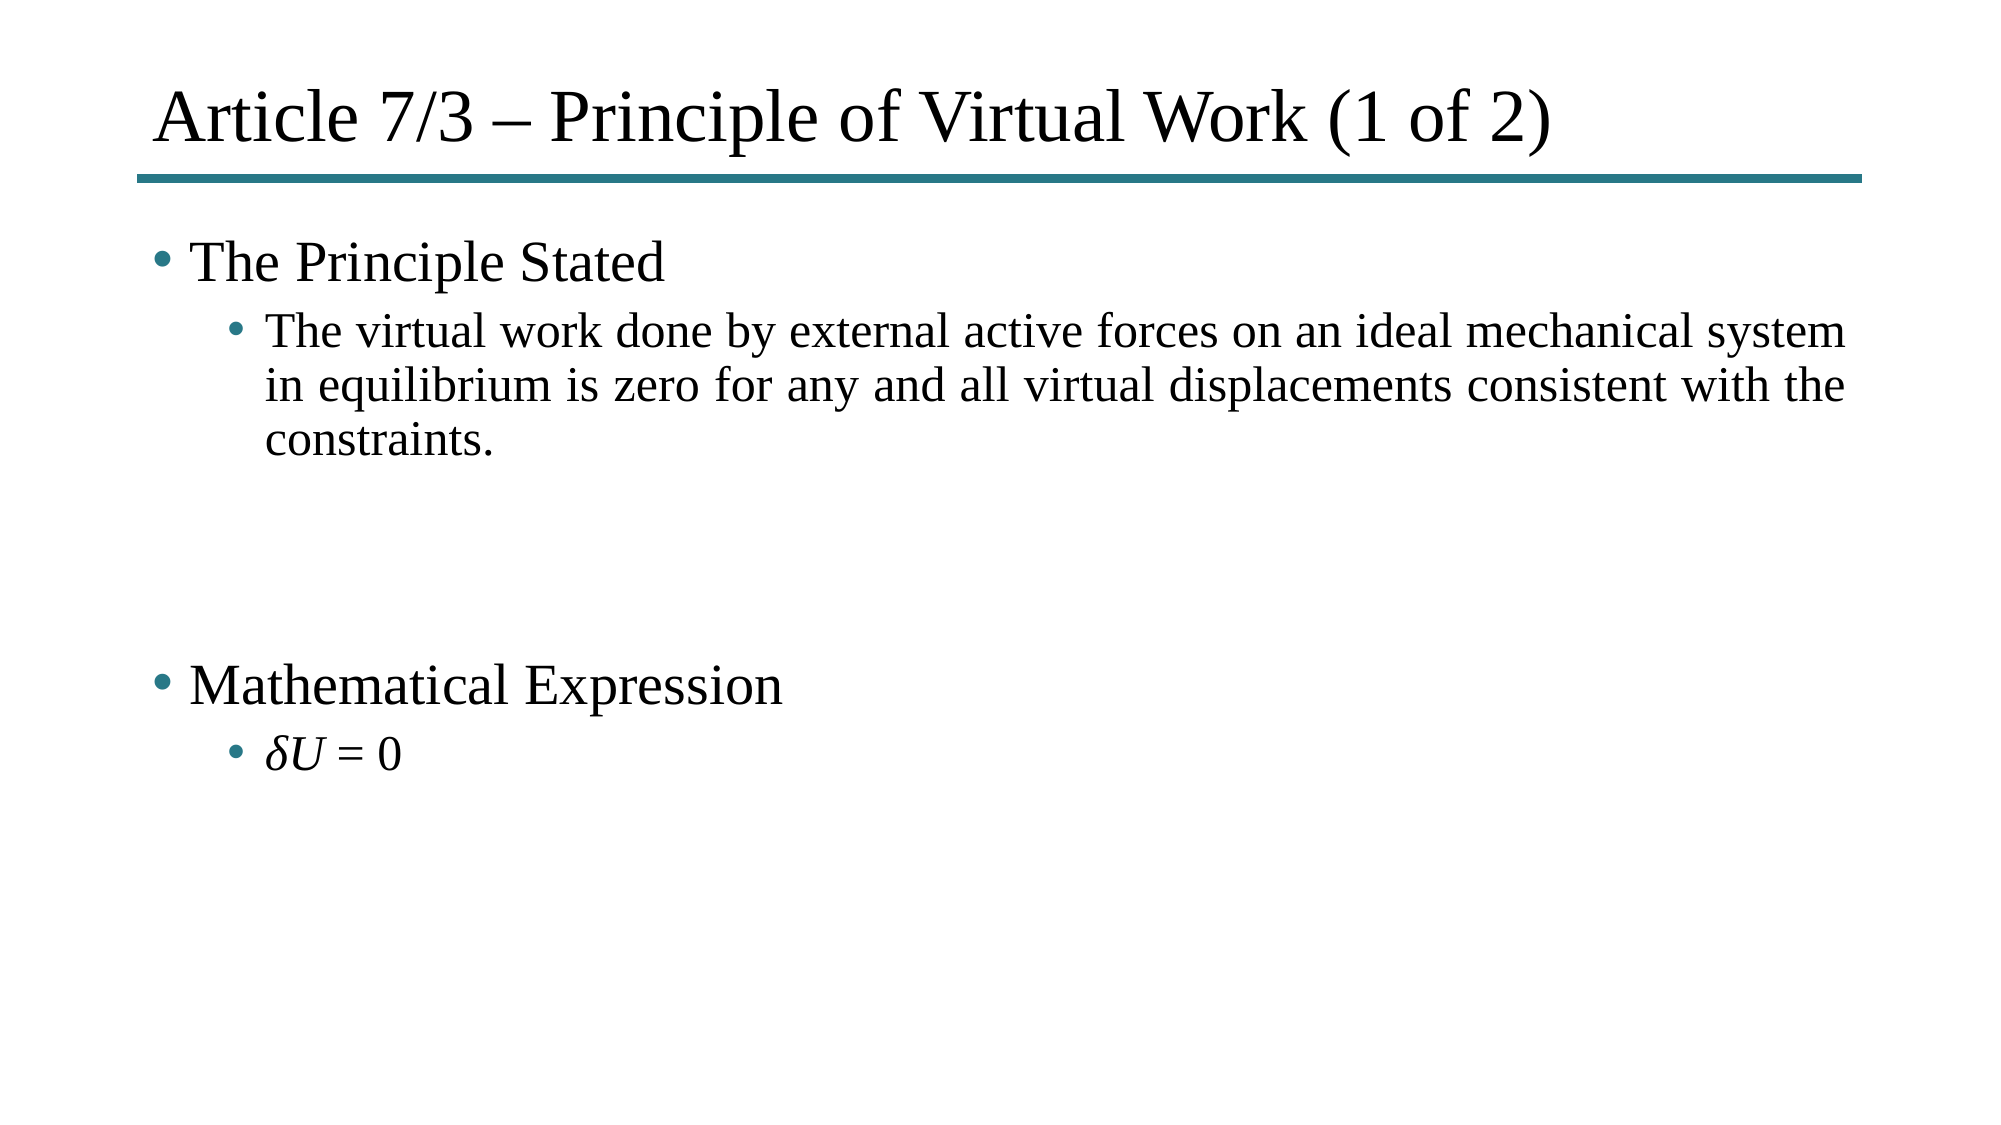

# Article 7/3 – Principle of Virtual Work (1 of 2)
The Principle Stated
The virtual work done by external active forces on an ideal mechanical system in equilibrium is zero for any and all virtual displacements consistent with the constraints.

Mathematical Expression
δU = 0